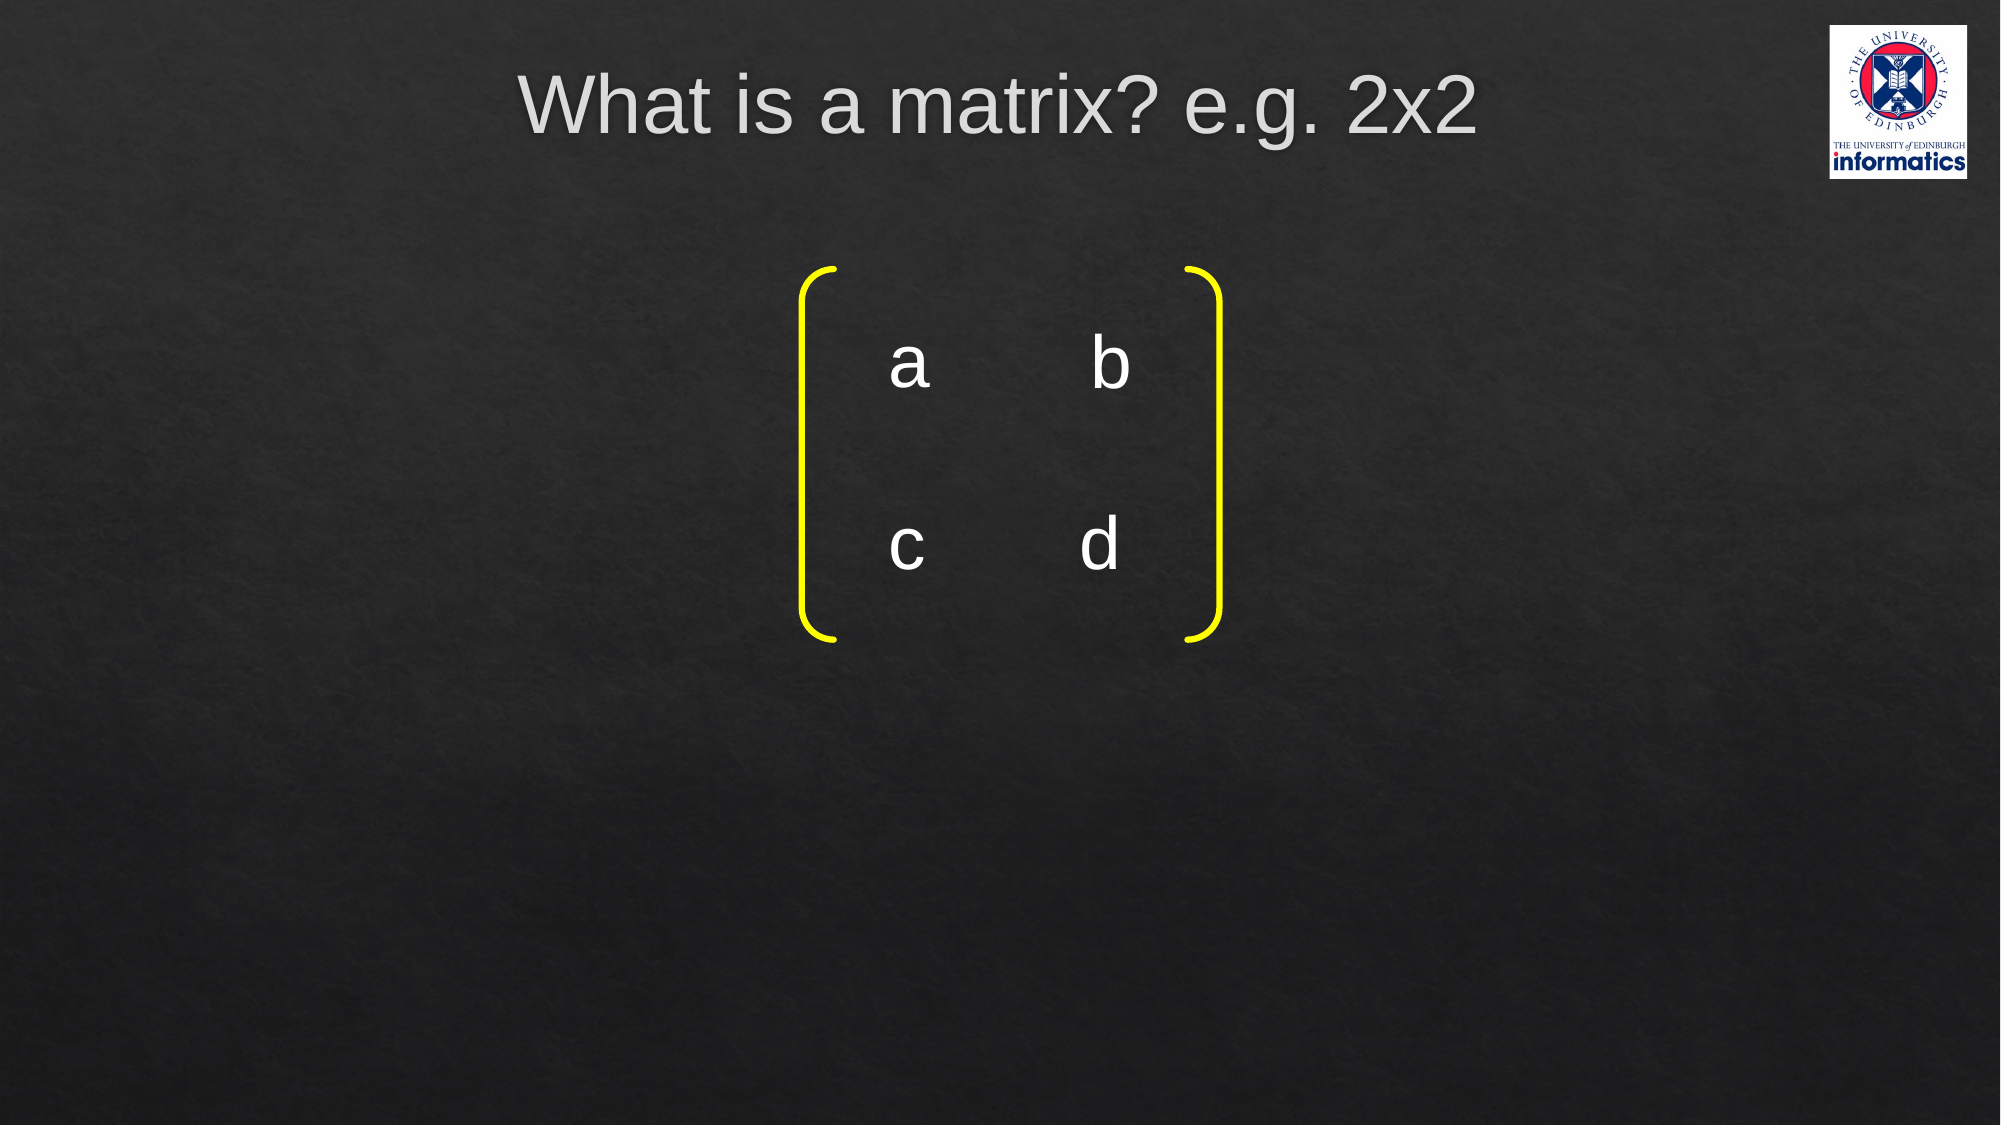

# What is a matrix? e.g. 2x2

a
b
c
d